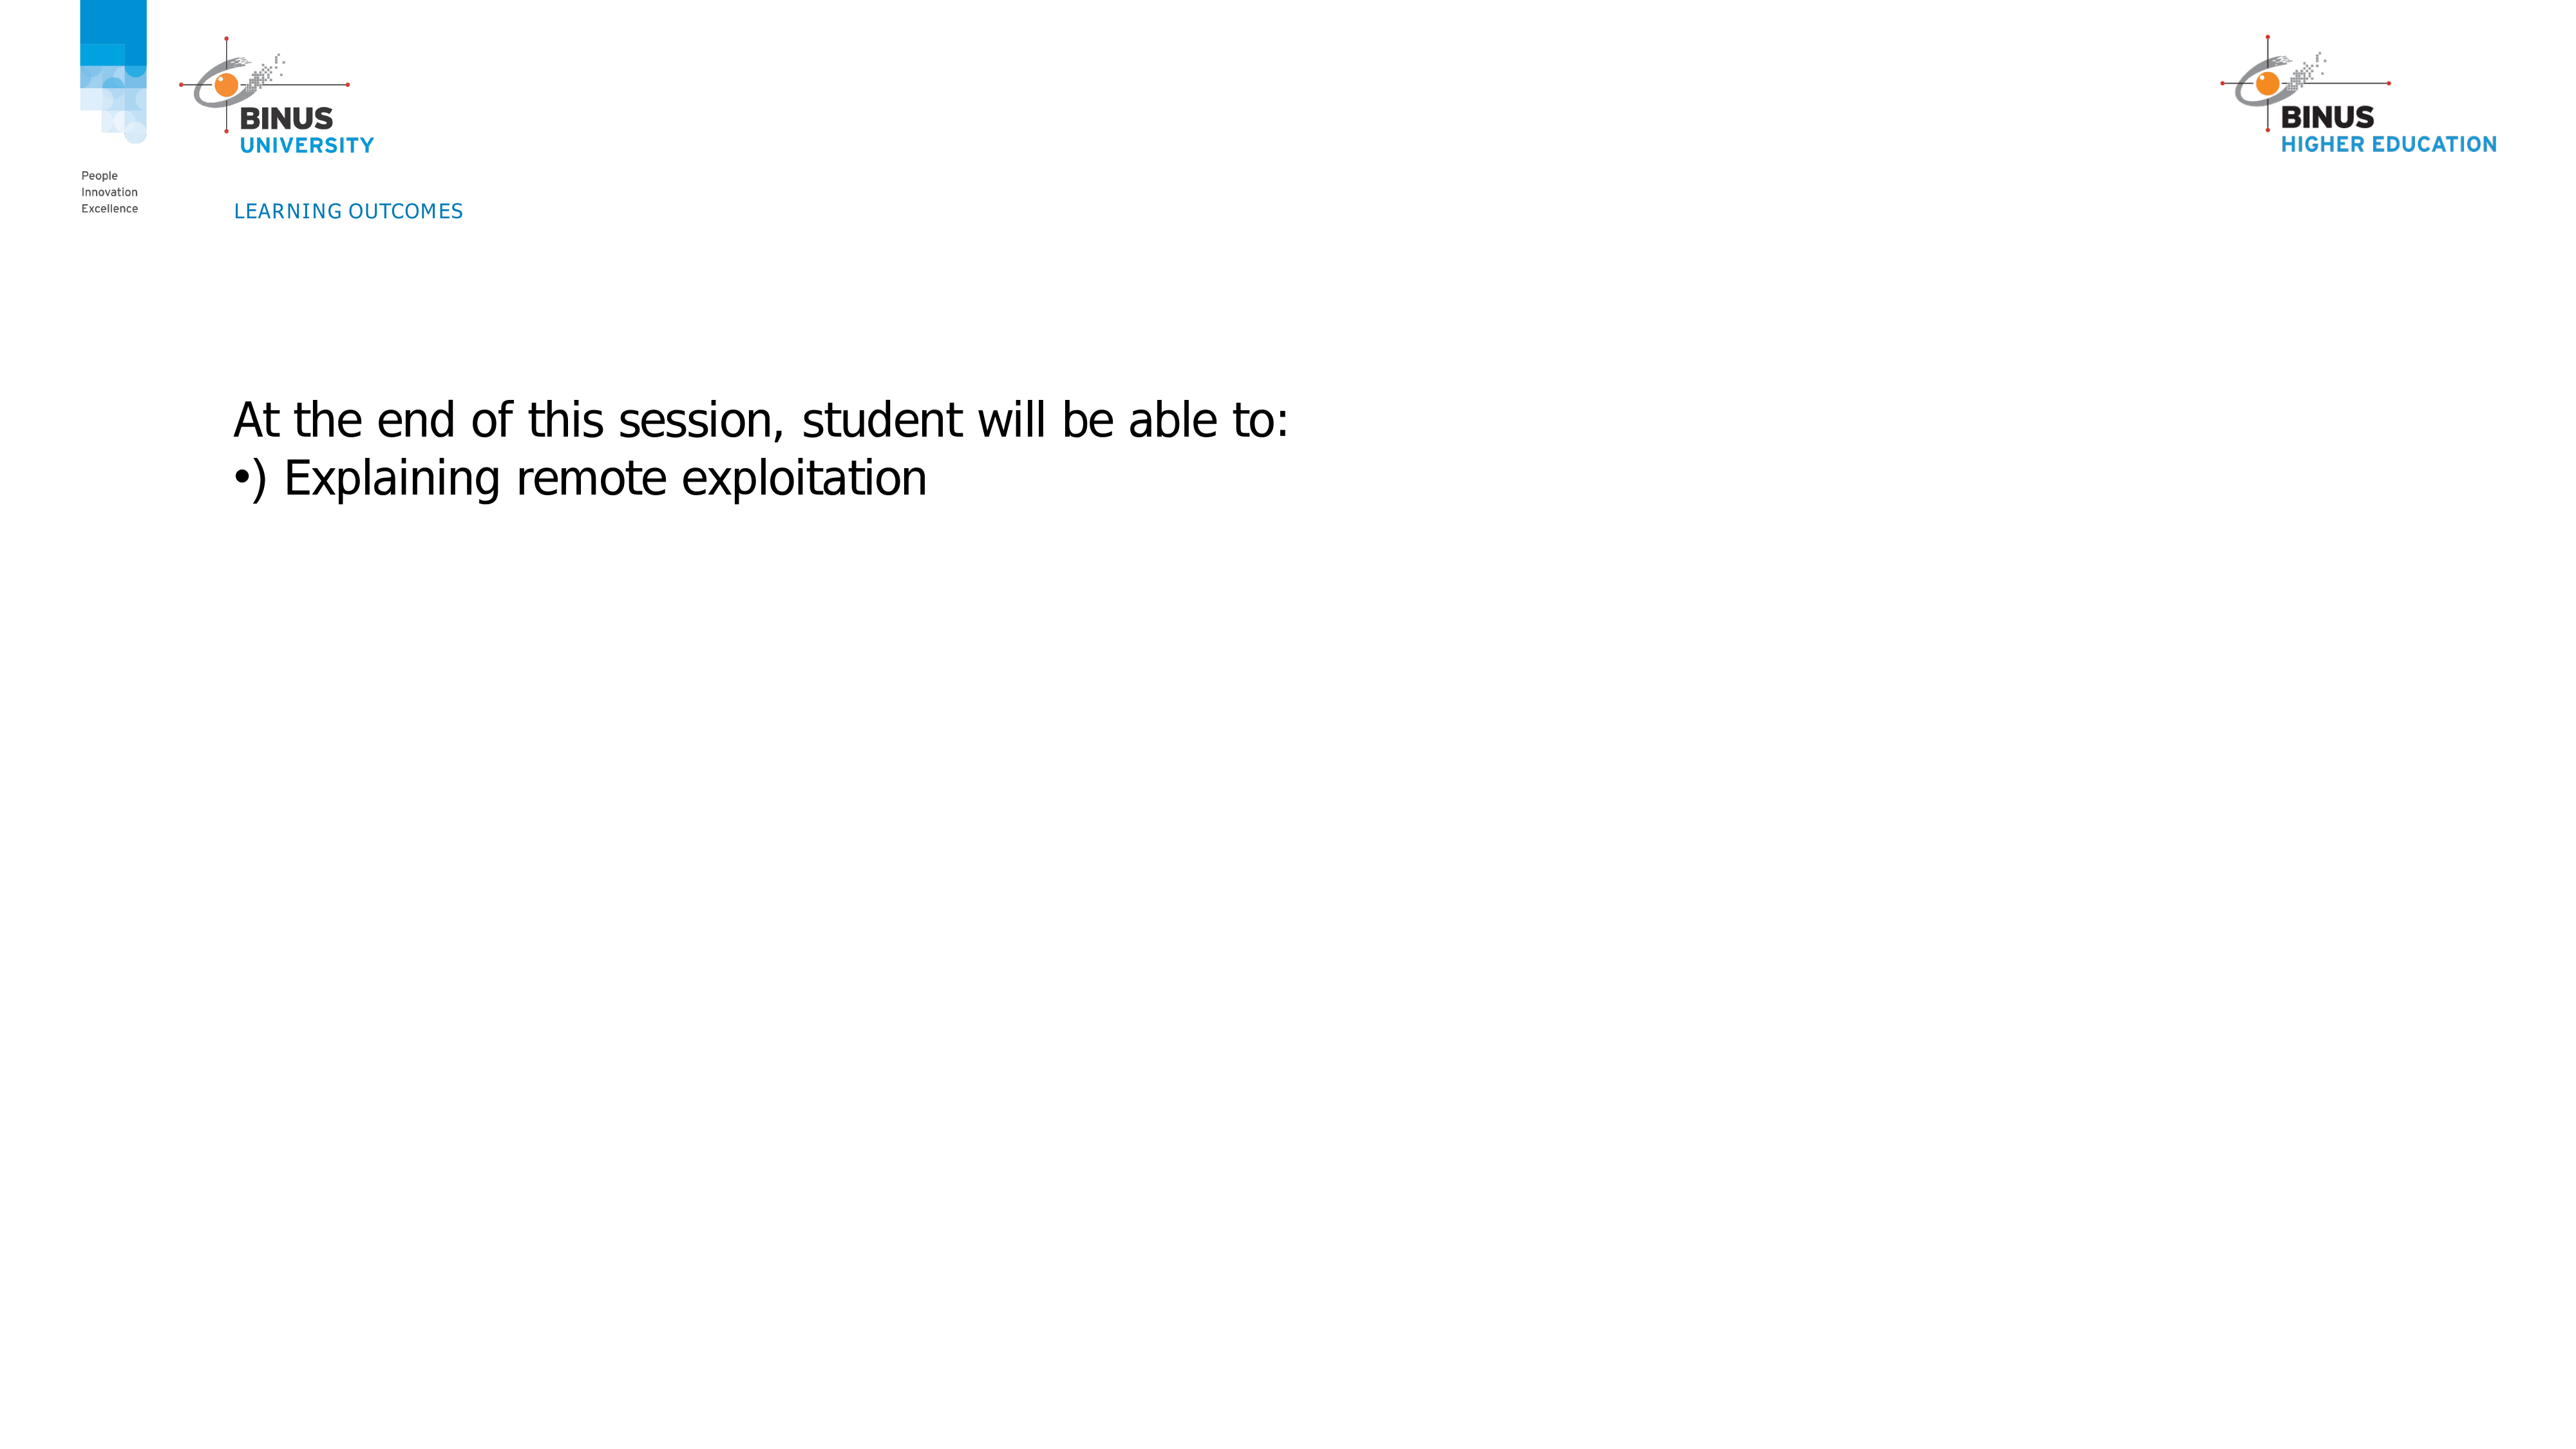

# Learning Outcomes

At the end of this session, student will be able to:
) Explaining remote exploitation